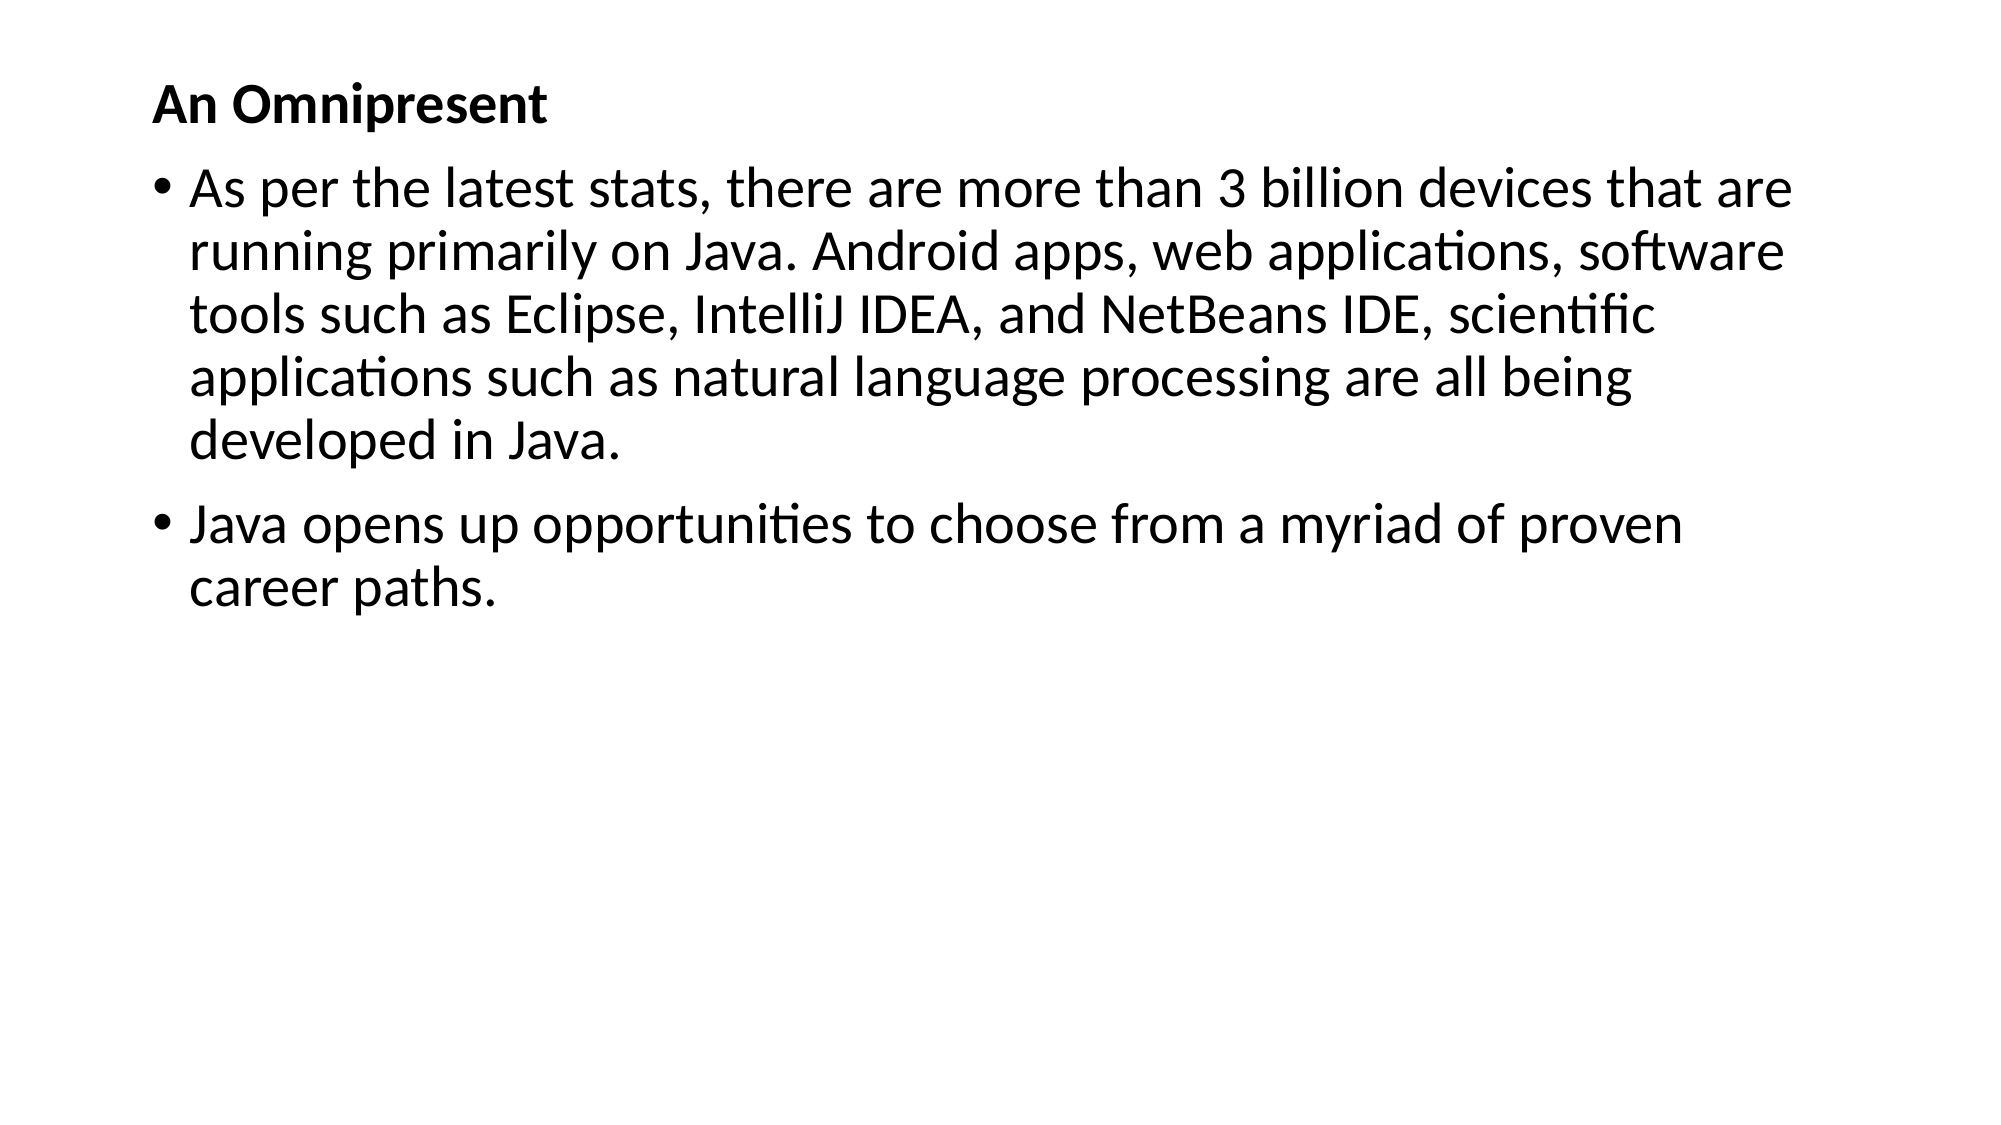

An Omnipresent
As per the latest stats, there are more than 3 billion devices that are running primarily on Java. Android apps, web applications, software tools such as Eclipse, IntelliJ IDEA, and NetBeans IDE, scientific applications such as natural language processing are all being developed in Java.
Java opens up opportunities to choose from a myriad of proven career paths.